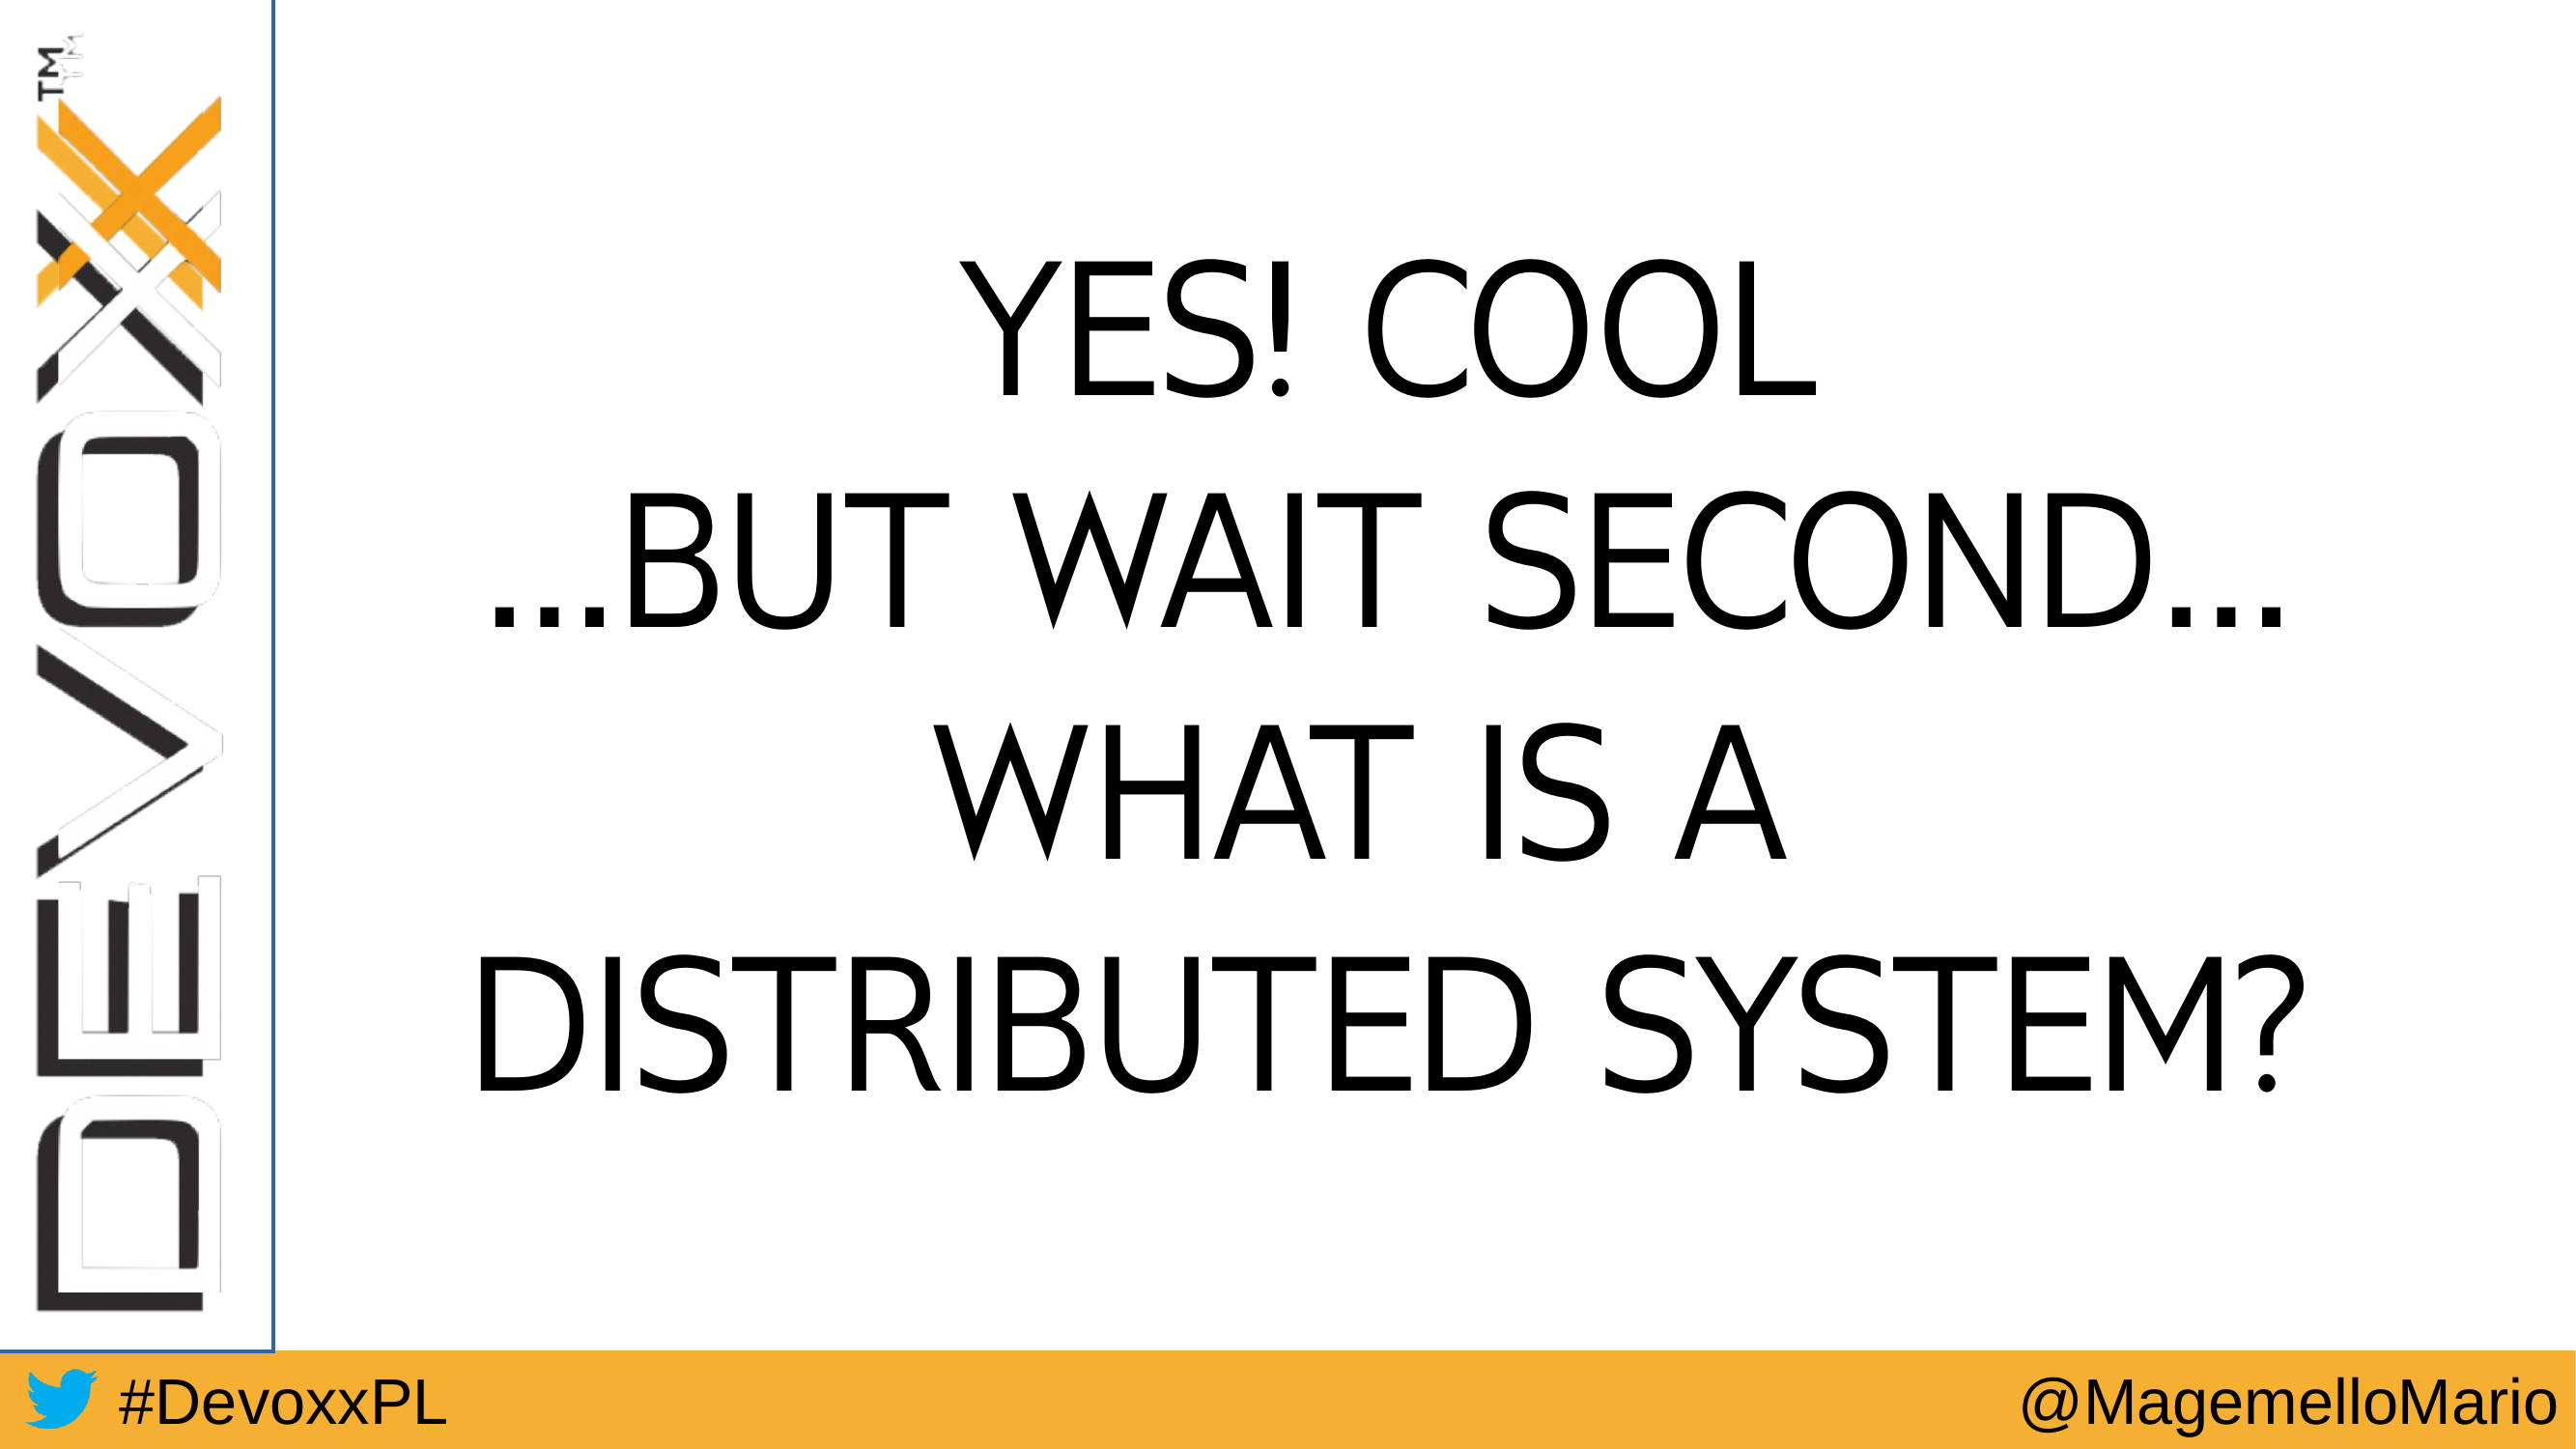

YES! COOL
…BUT WAIT SECOND…
WHAT IS A
DISTRIBUTED SYSTEM?